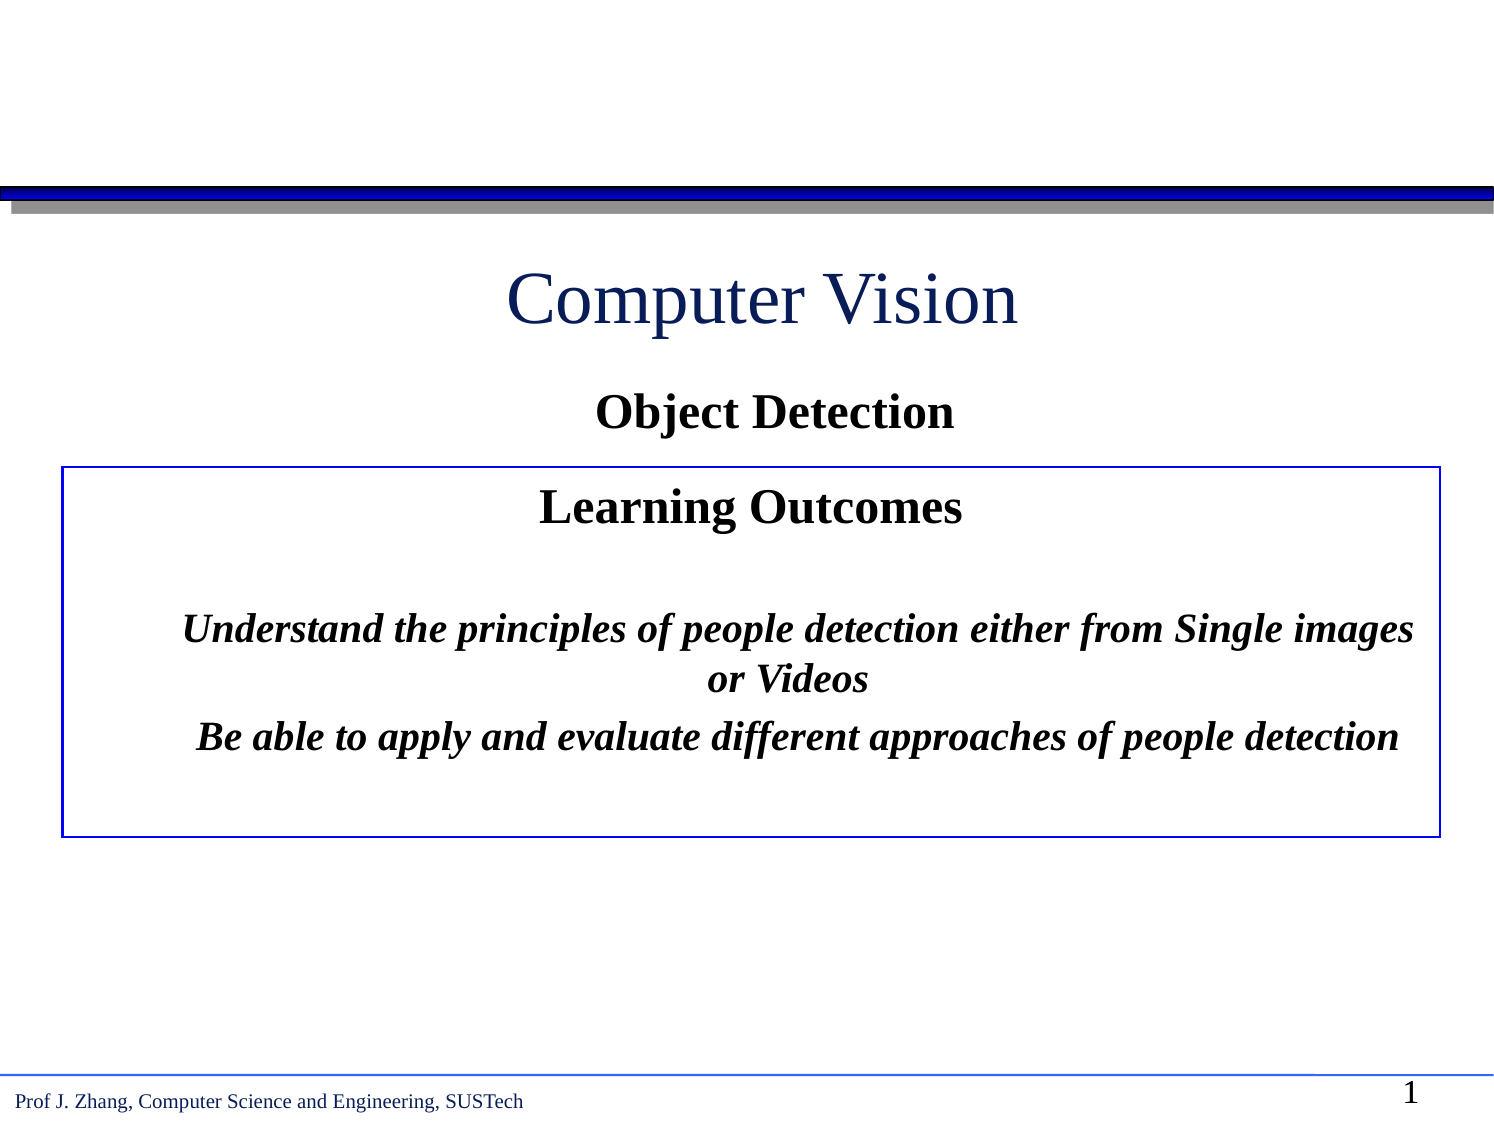

# Computer Vision
Object Detection
Learning Outcomes

Understand the principles of people detection either from Single images or Videos
Be able to apply and evaluate different approaches of people detection